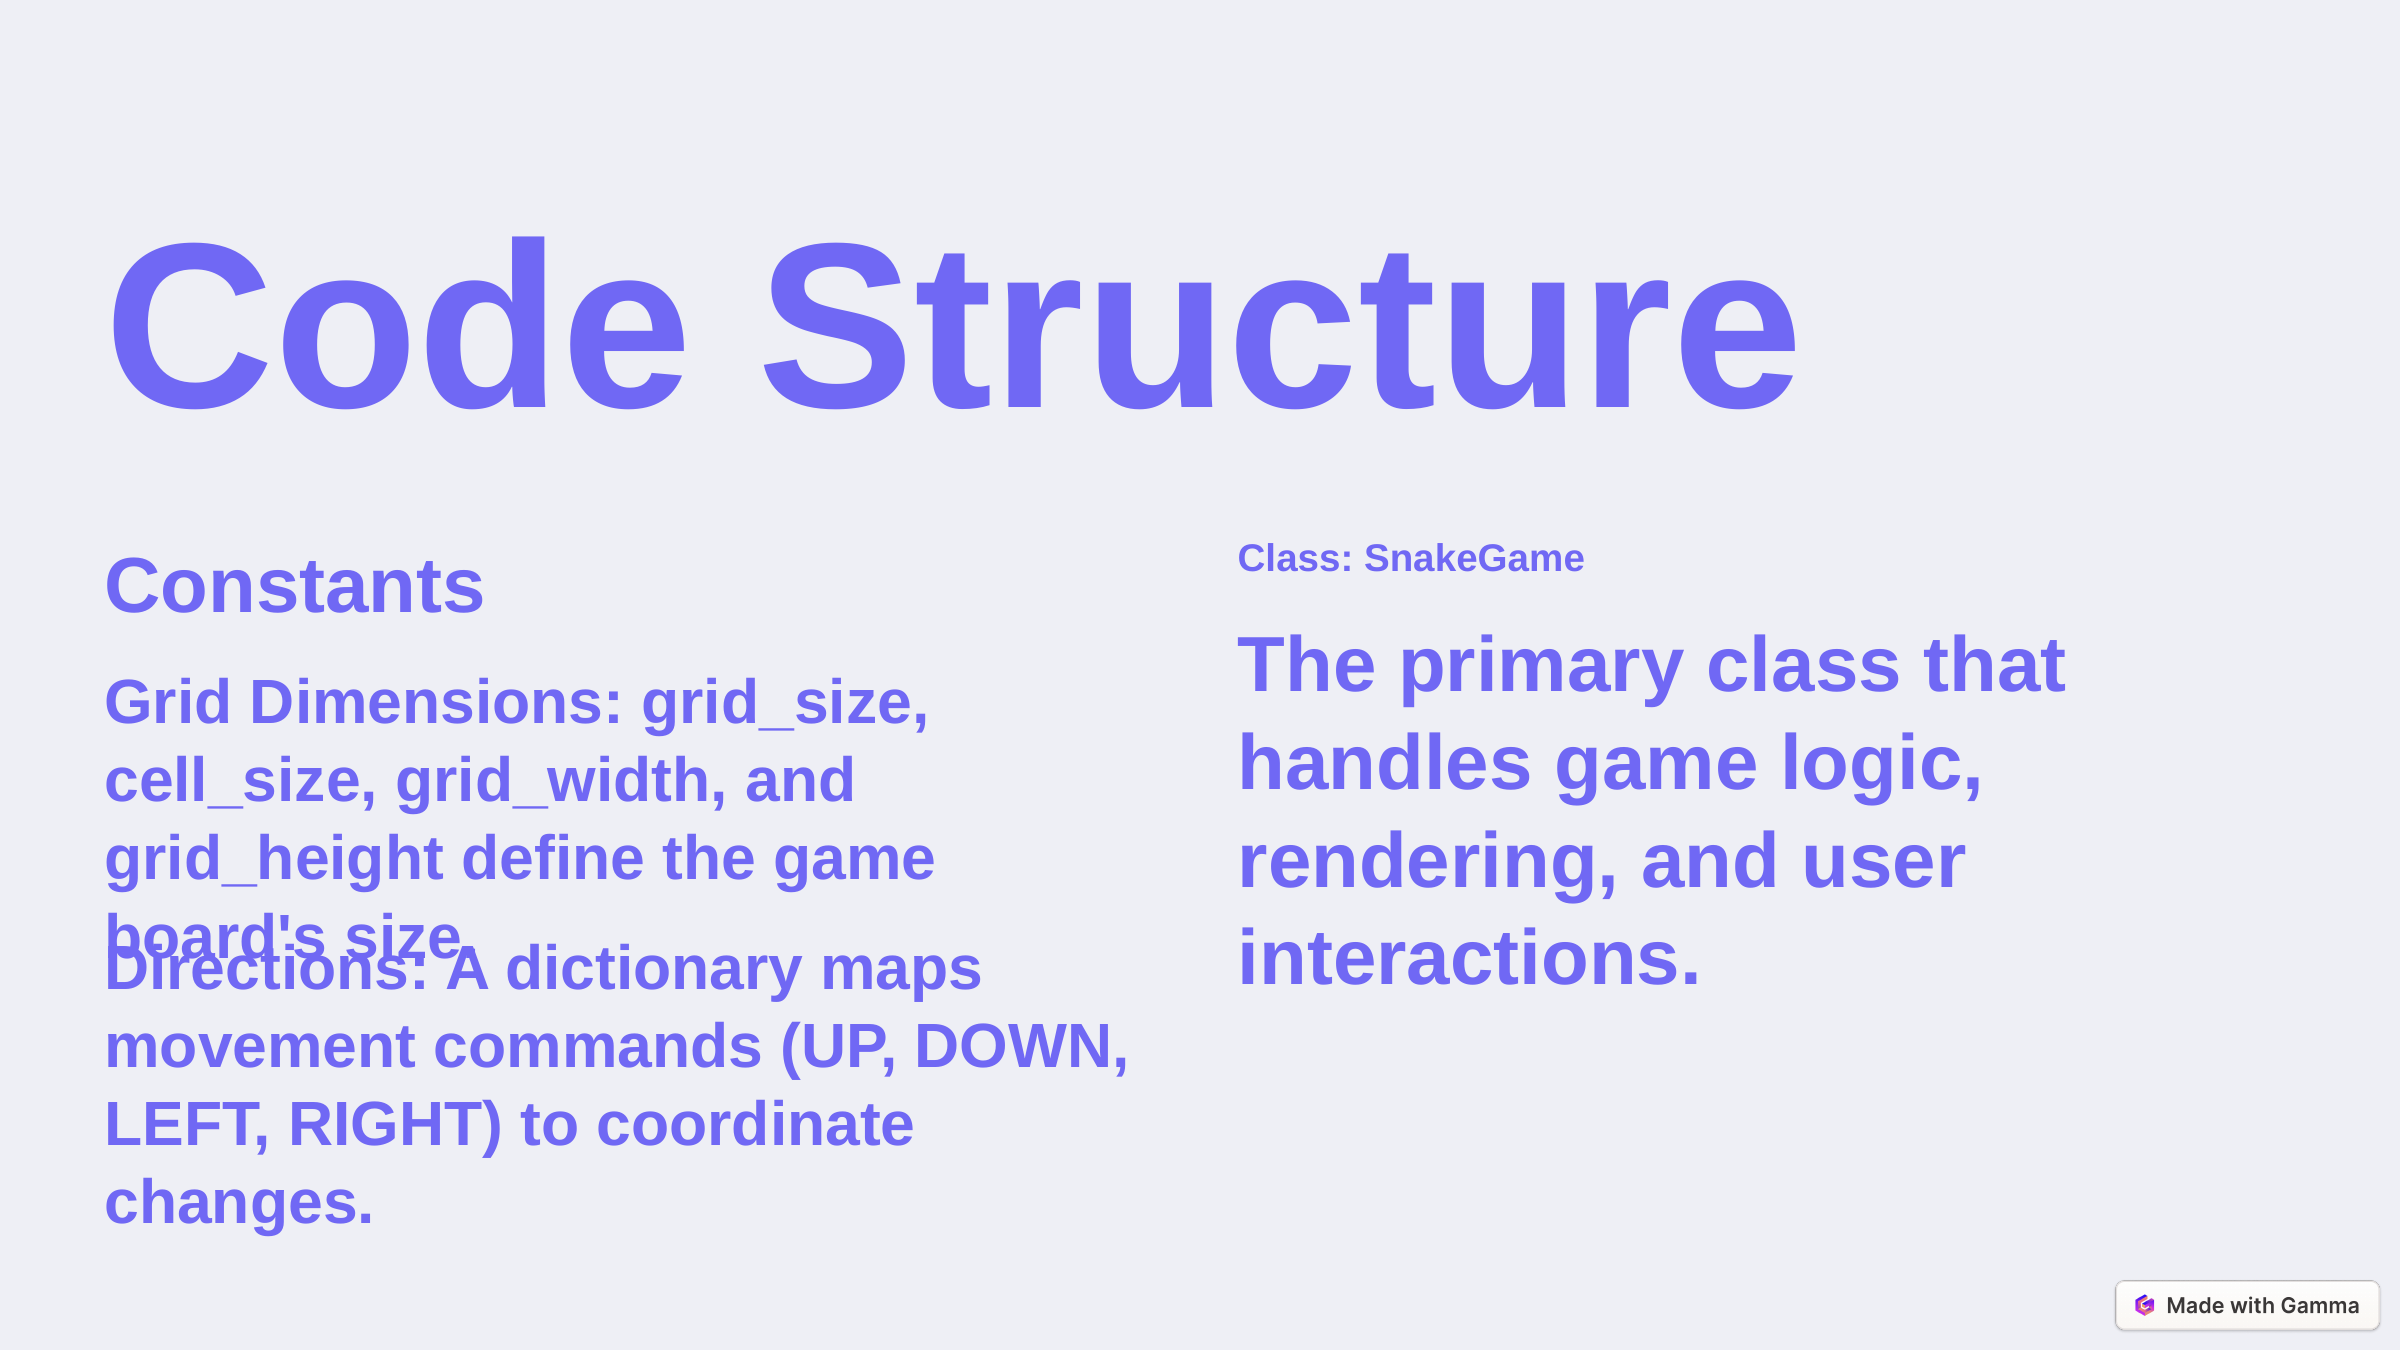

Code Structure
Constants
Class: SnakeGame
The primary class that handles game logic, rendering, and user interactions.
Grid Dimensions: grid_size, cell_size, grid_width, and grid_height define the game board's size.
Directions: A dictionary maps movement commands (UP, DOWN, LEFT, RIGHT) to coordinate changes.